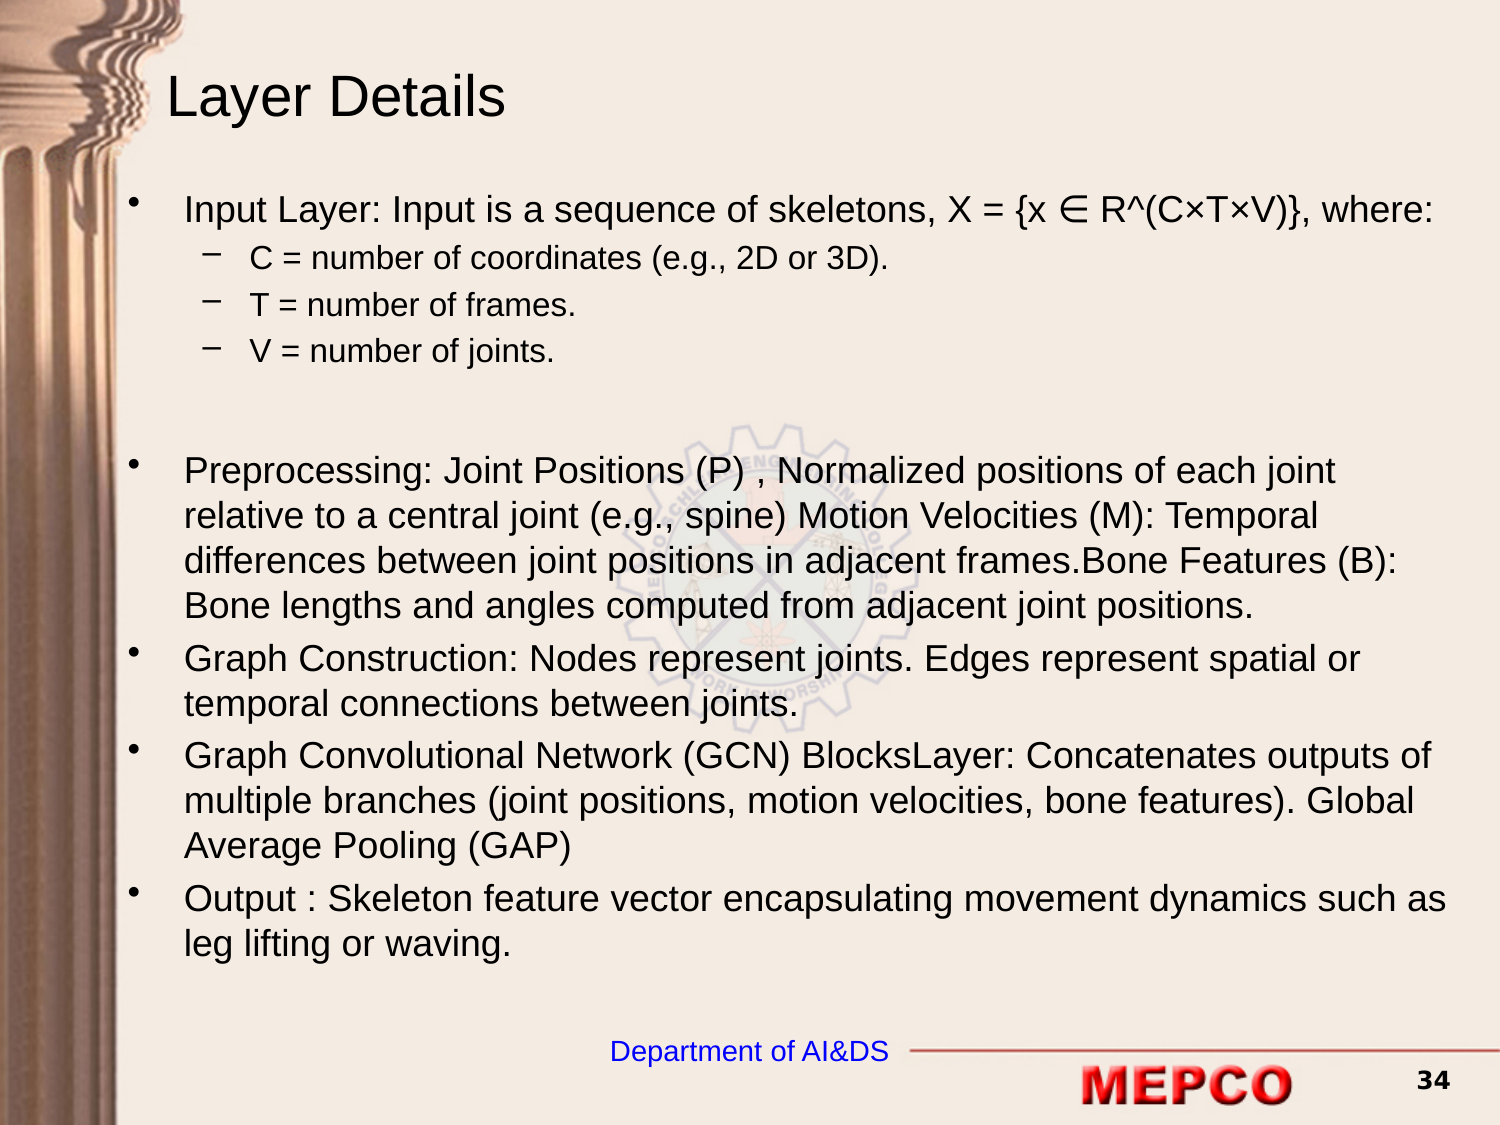

# Layer Details
Input Layer: Input is a sequence of skeletons, X = {x ∈ R^(C×T×V)}, where:
C = number of coordinates (e.g., 2D or 3D).
T = number of frames.
V = number of joints.

Preprocessing: Joint Positions (P) , Normalized positions of each joint relative to a central joint (e.g., spine) Motion Velocities (M): Temporal differences between joint positions in adjacent frames.Bone Features (B): Bone lengths and angles computed from adjacent joint positions.
Graph Construction: Nodes represent joints. Edges represent spatial or temporal connections between joints.
Graph Convolutional Network (GCN) BlocksLayer: Concatenates outputs of multiple branches (joint positions, motion velocities, bone features). Global Average Pooling (GAP)
Output : Skeleton feature vector encapsulating movement dynamics such as leg lifting or waving.
Department of AI&DS